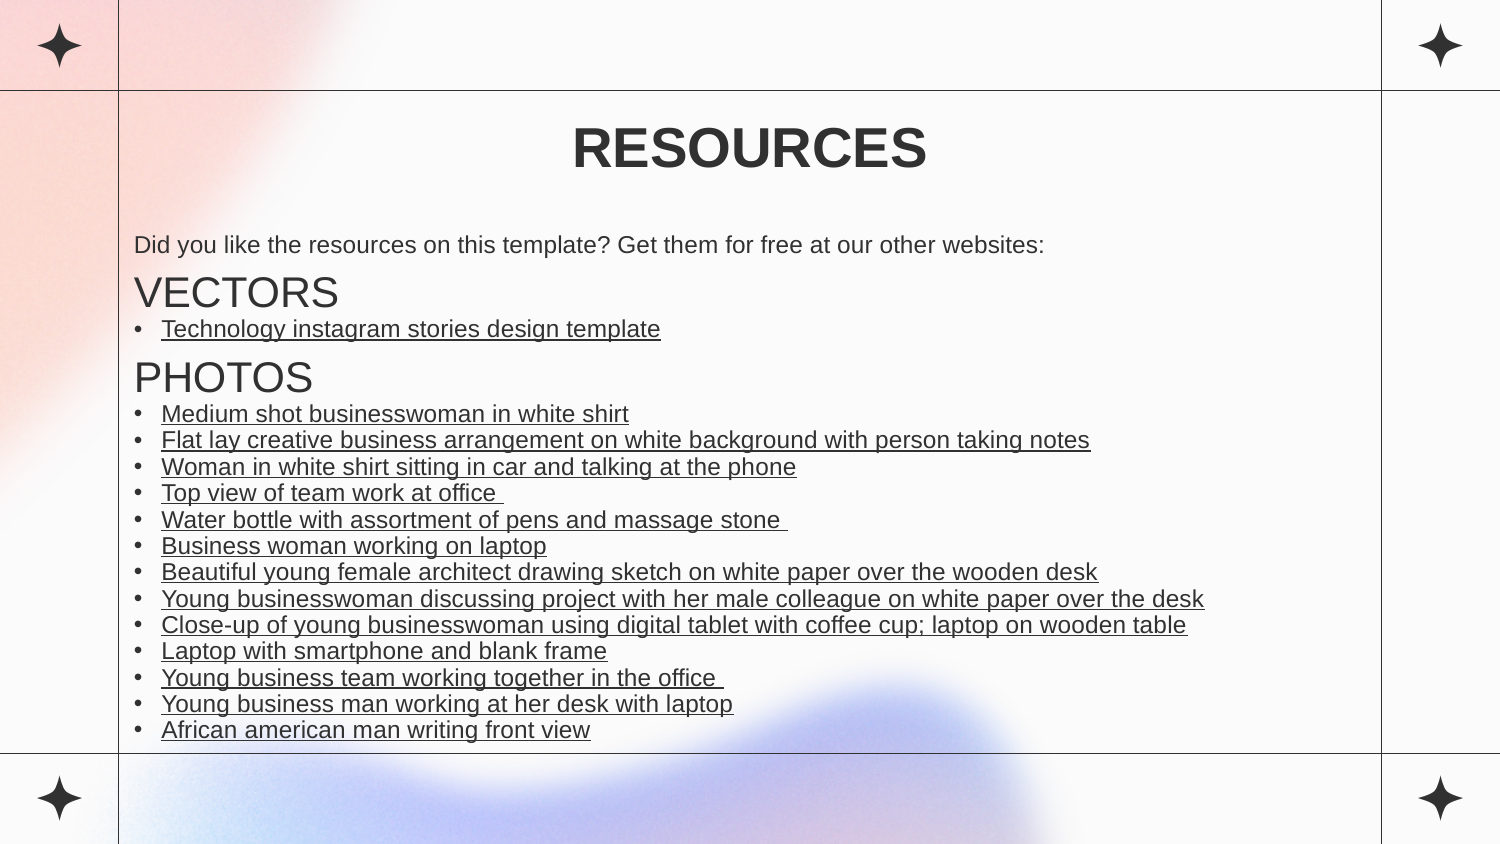

# RESOURCES
Did you like the resources on this template? Get them for free at our other websites:
VECTORS
Technology instagram stories design template
PHOTOS
Medium shot businesswoman in white shirt
Flat lay creative business arrangement on white background with person taking notes
Woman in white shirt sitting in car and talking at the phone
Top view of team work at office
Water bottle with assortment of pens and massage stone
Business woman working on laptop
Beautiful young female architect drawing sketch on white paper over the wooden desk
Young businesswoman discussing project with her male colleague on white paper over the desk
Close-up of young businesswoman using digital tablet with coffee cup; laptop on wooden table
Laptop with smartphone and blank frame
Young business team working together in the office
Young business man working at her desk with laptop
African american man writing front view